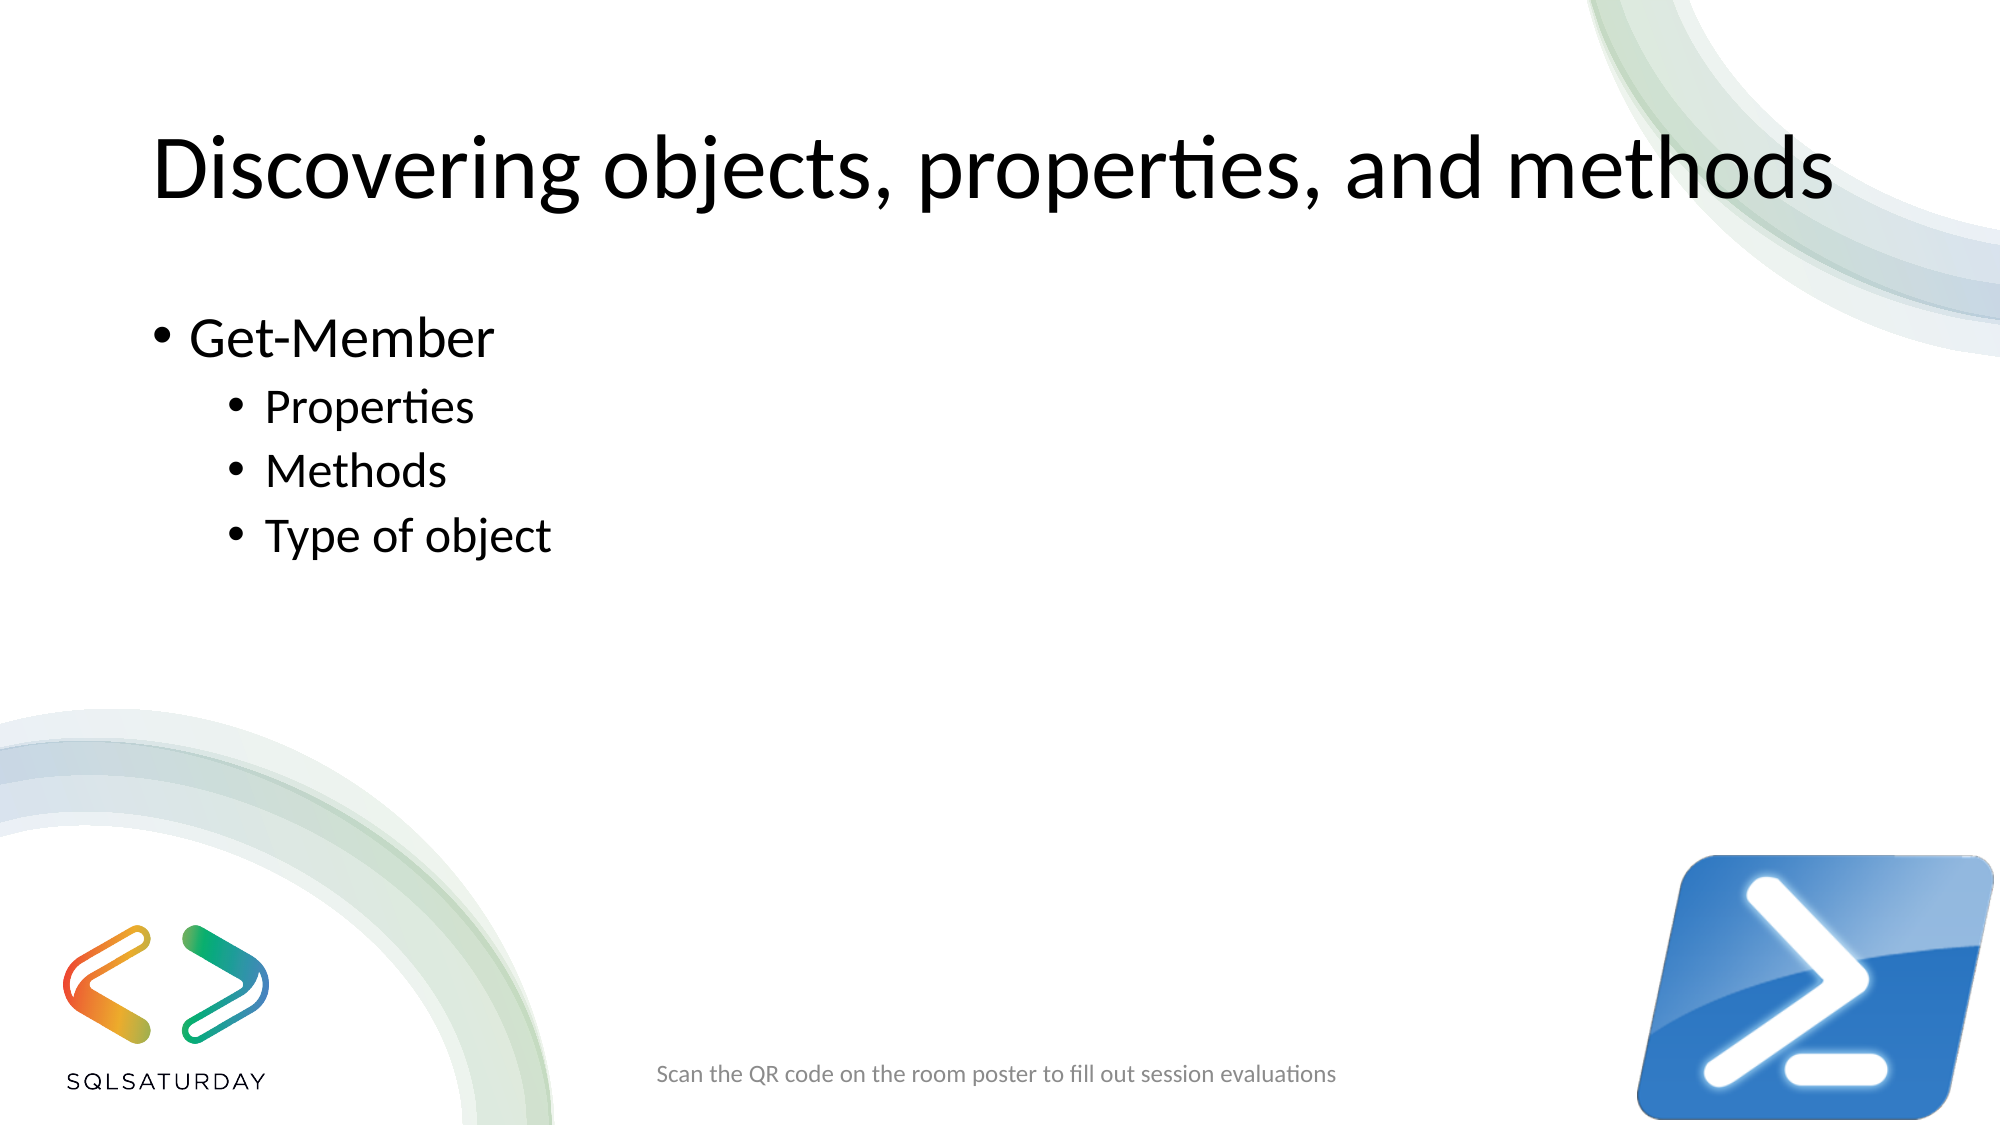

# Discovering objects, properties, and methods
Get-Member
Properties
Methods
Type of object
Scan the QR code on the room poster to fill out session evaluations